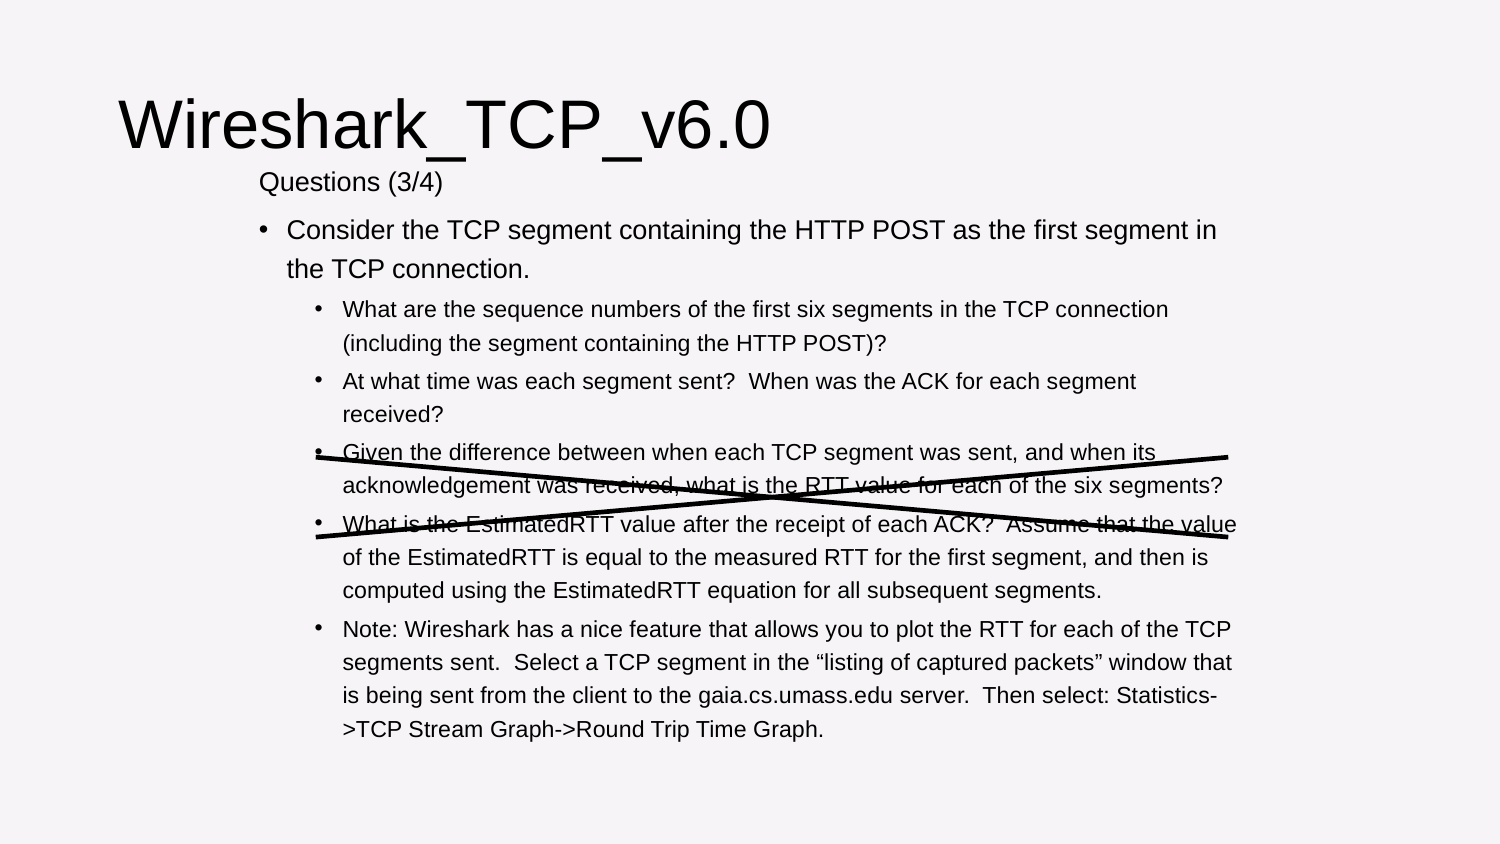

# Wireshark_TCP_v6.0
Questions (3/4)
Consider the TCP segment containing the HTTP POST as the first segment in the TCP connection.
What are the sequence numbers of the first six segments in the TCP connection (including the segment containing the HTTP POST)?
At what time was each segment sent?  When was the ACK for each segment received?
Given the difference between when each TCP segment was sent, and when its acknowledgement was received, what is the RTT value for each of the six segments?
What is the EstimatedRTT value after the receipt of each ACK?  Assume that the value of the EstimatedRTT is equal to the measured RTT for the first segment, and then is computed using the EstimatedRTT equation for all subsequent segments.
Note: Wireshark has a nice feature that allows you to plot the RTT for each of the TCP segments sent.  Select a TCP segment in the “listing of captured packets” window that is being sent from the client to the gaia.cs.umass.edu server.  Then select: Statistics->TCP Stream Graph->Round Trip Time Graph.